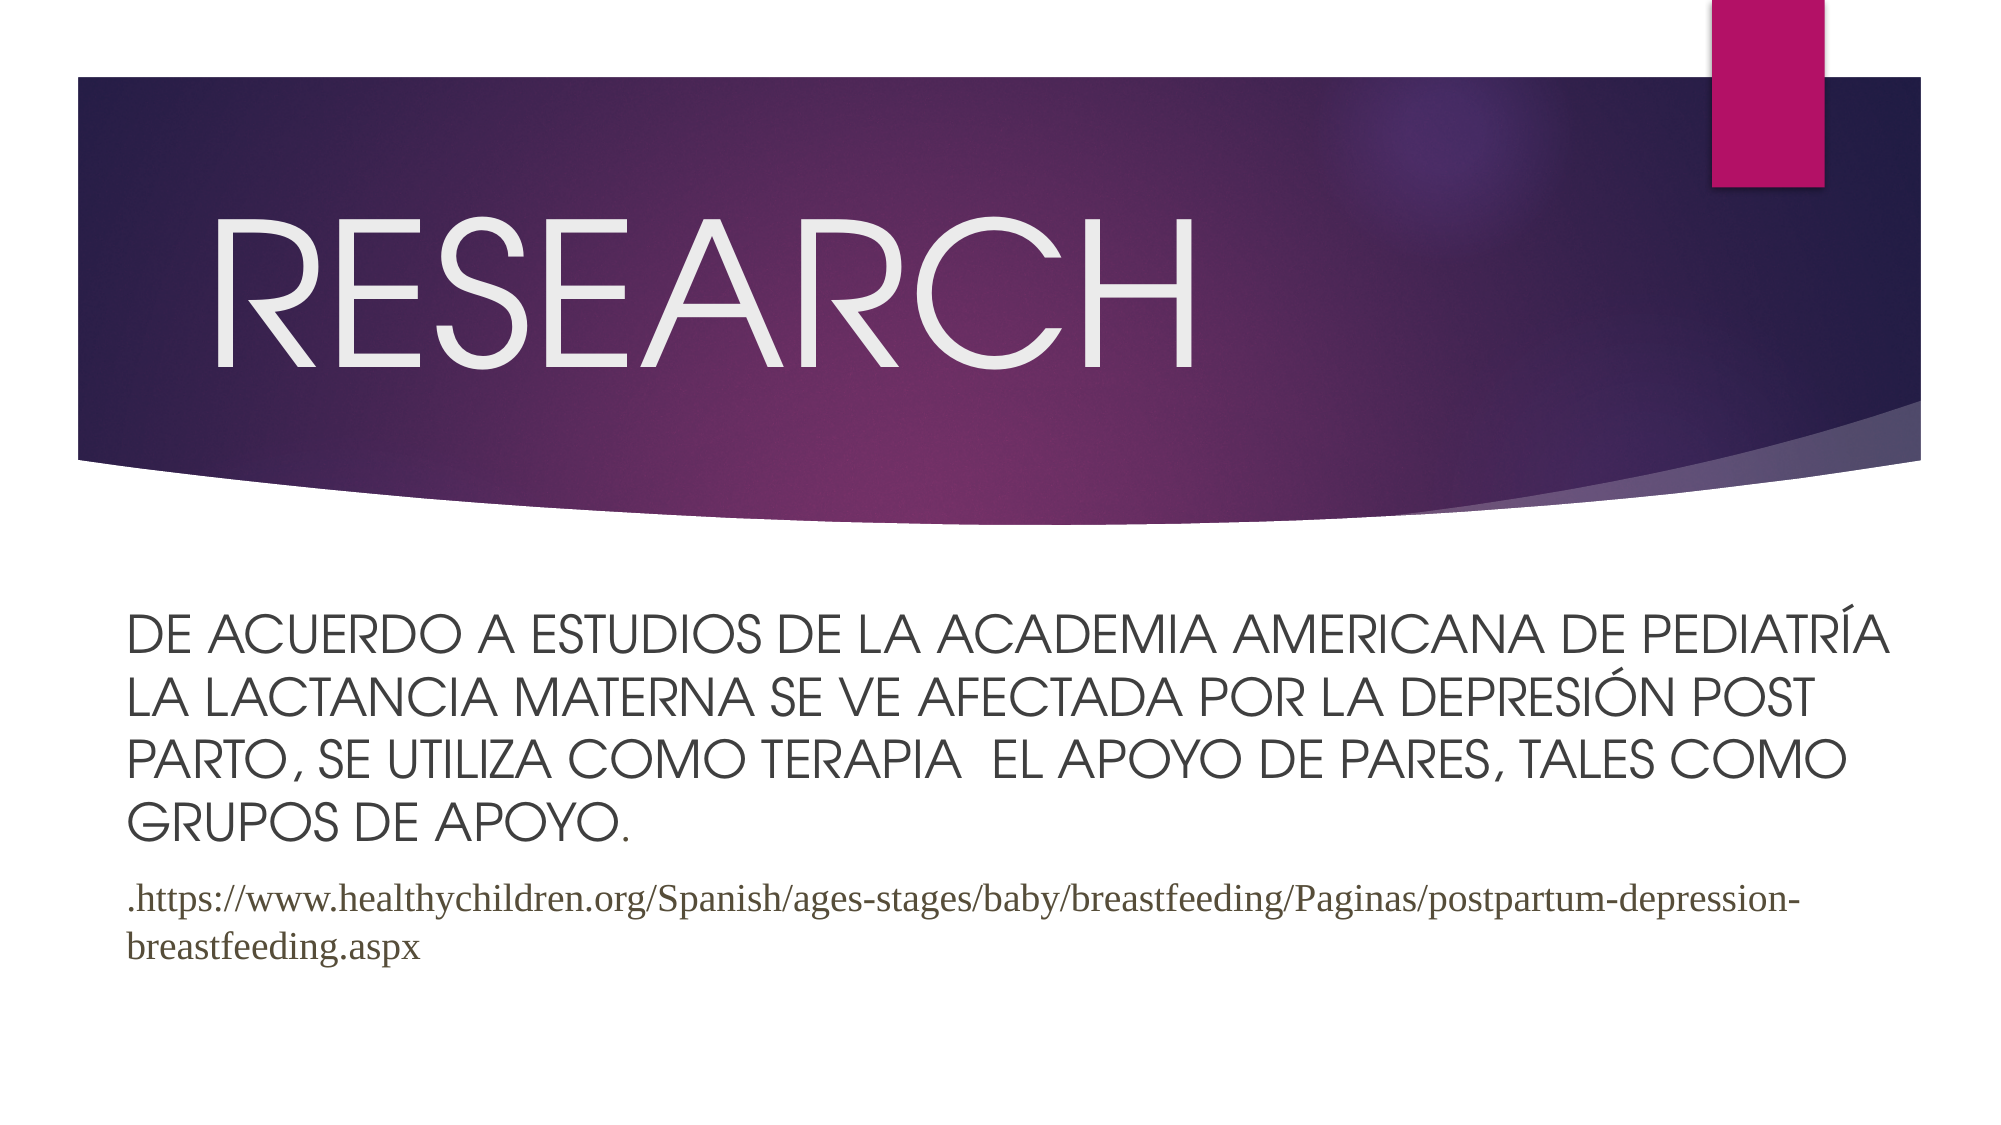

# RESEARCH
DE ACUERDO A ESTUDIOS DE LA ACADEMIA AMERICANA DE PEDIATRÍA LA LACTANCIA MATERNA SE VE AFECTADA POR LA DEPRESIÓN POST PARTO, SE UTILIZA COMO TERAPIA  EL APOYO DE PARES, TALES COMO GRUPOS DE APOYO.
.https://www.healthychildren.org/Spanish/ages-stages/baby/breastfeeding/Paginas/postpartum-depression-breastfeeding.aspx